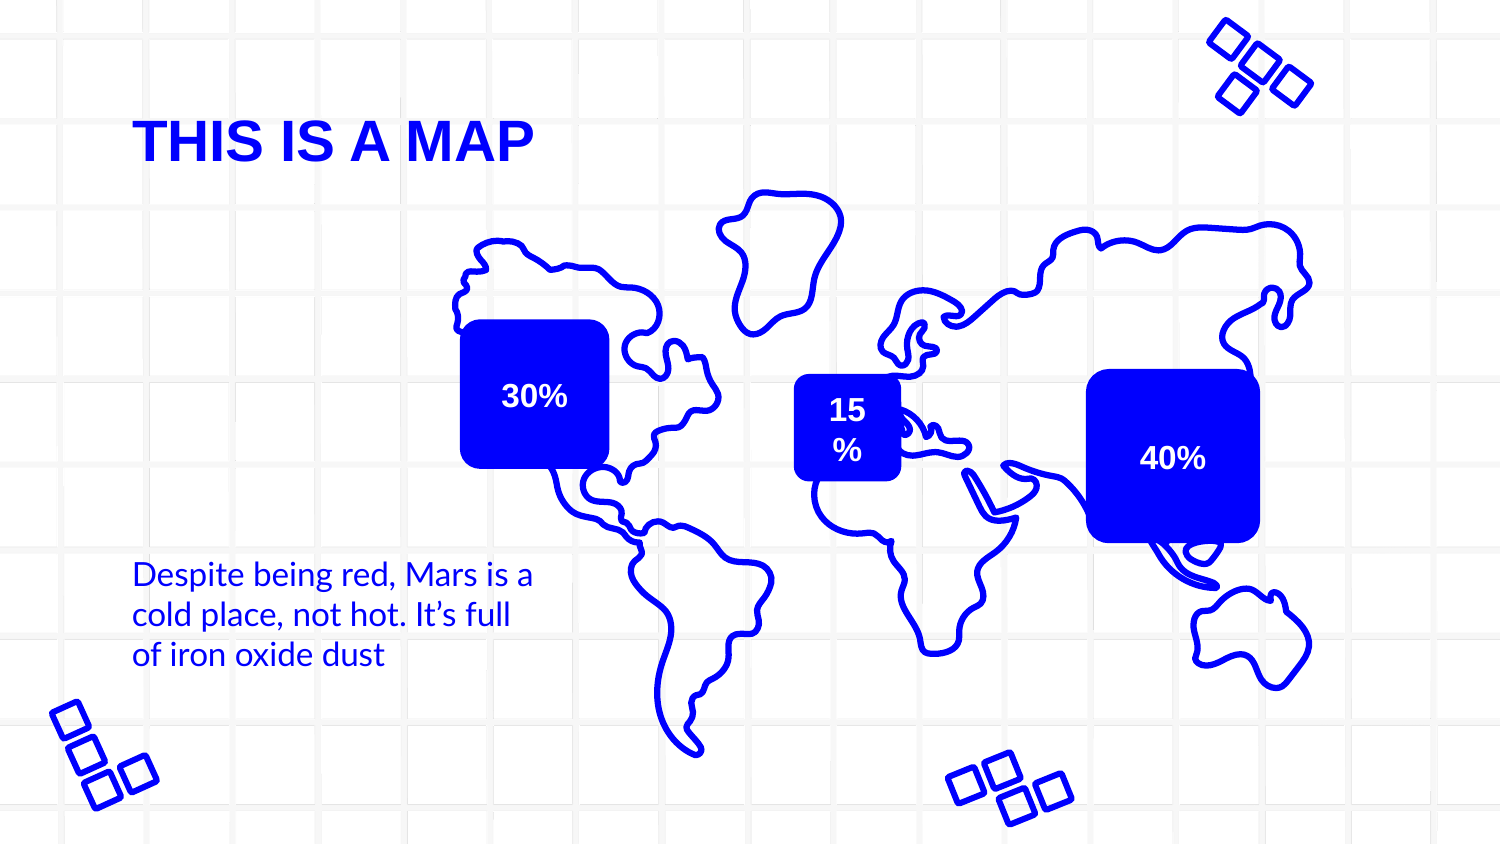

# THIS IS A MAP

30%
40%
15%
Despite being red, Mars is a cold place, not hot. It’s full of iron oxide dust